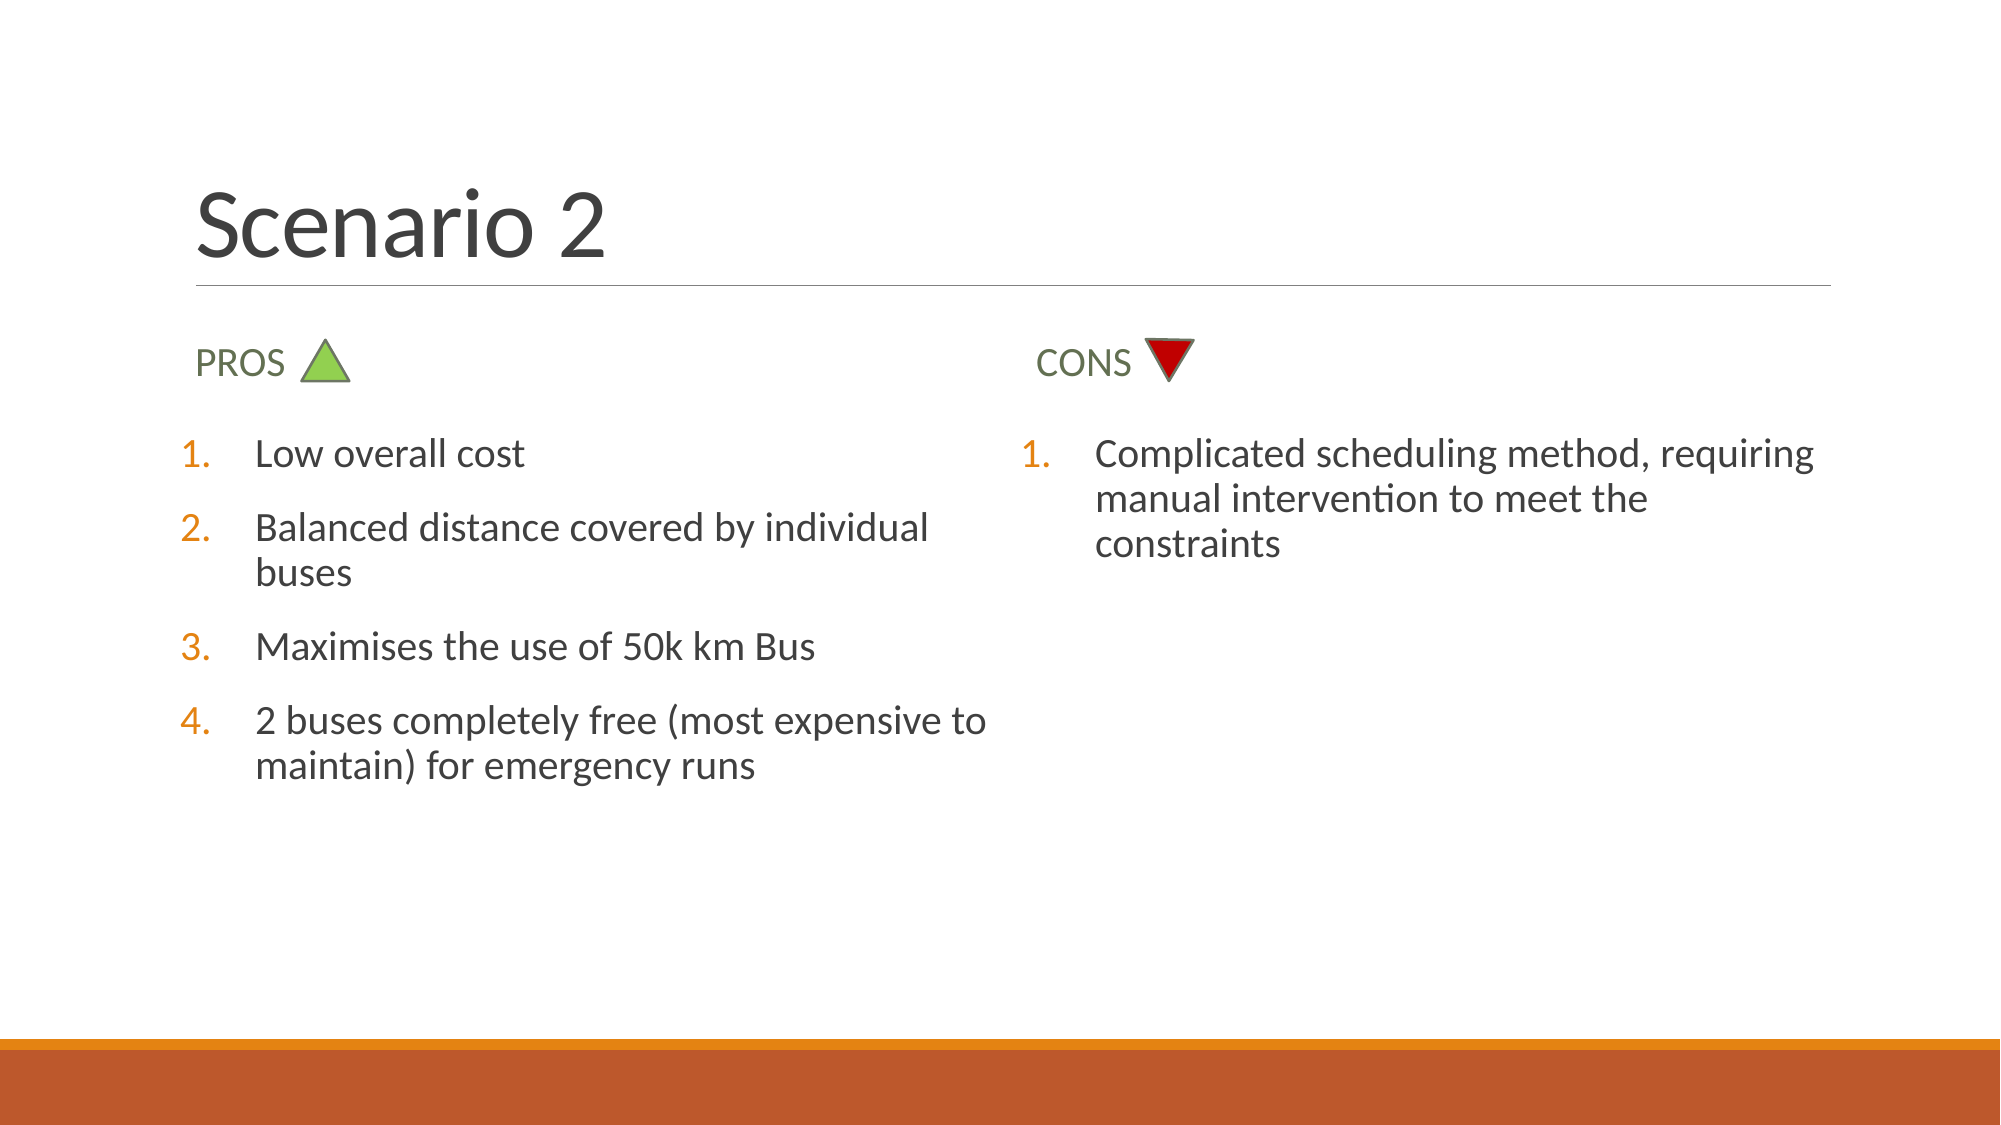

# Scenario 2
PROS
cons

Low overall cost
Balanced distance covered by individual buses
Maximises the use of 50k km Bus
2 buses completely free (most expensive to maintain) for emergency runs

Complicated scheduling method, requiring manual intervention to meet the constraints